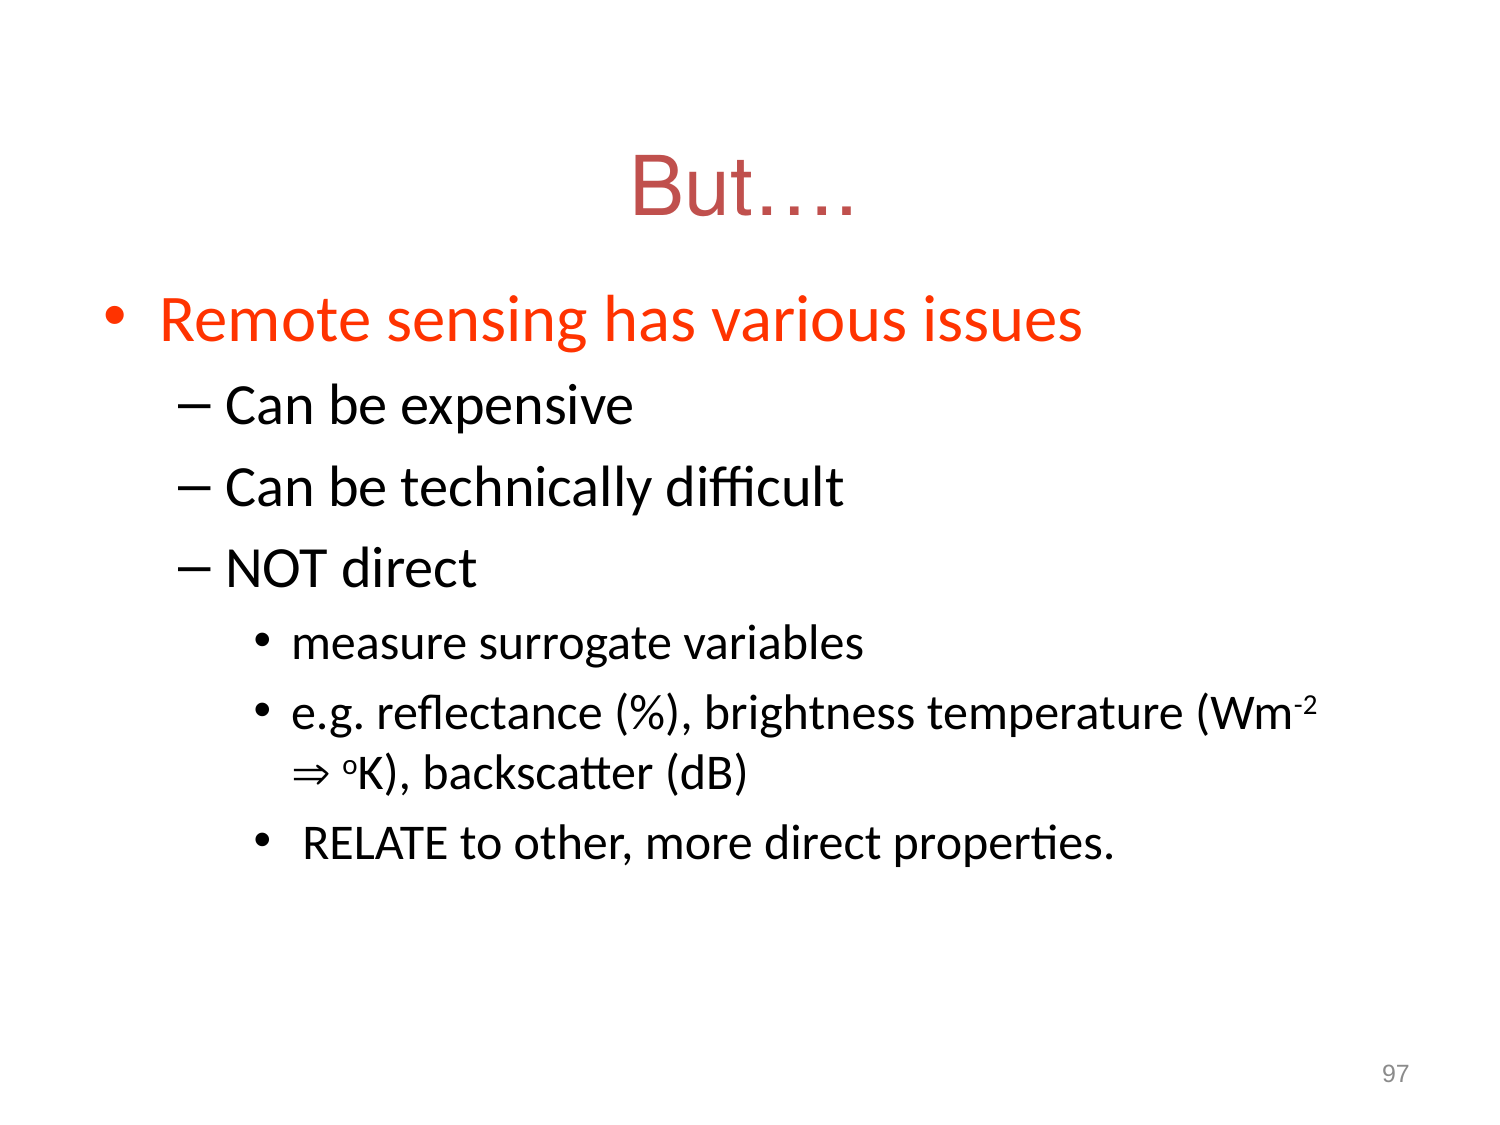

# But….
Remote sensing has various issues
Can be expensive
Can be technically difficult
NOT direct
measure surrogate variables
e.g. reflectance (%), brightness temperature (Wm-2 ⇒ oK), backscatter (dB)
 RELATE to other, more direct properties.
97